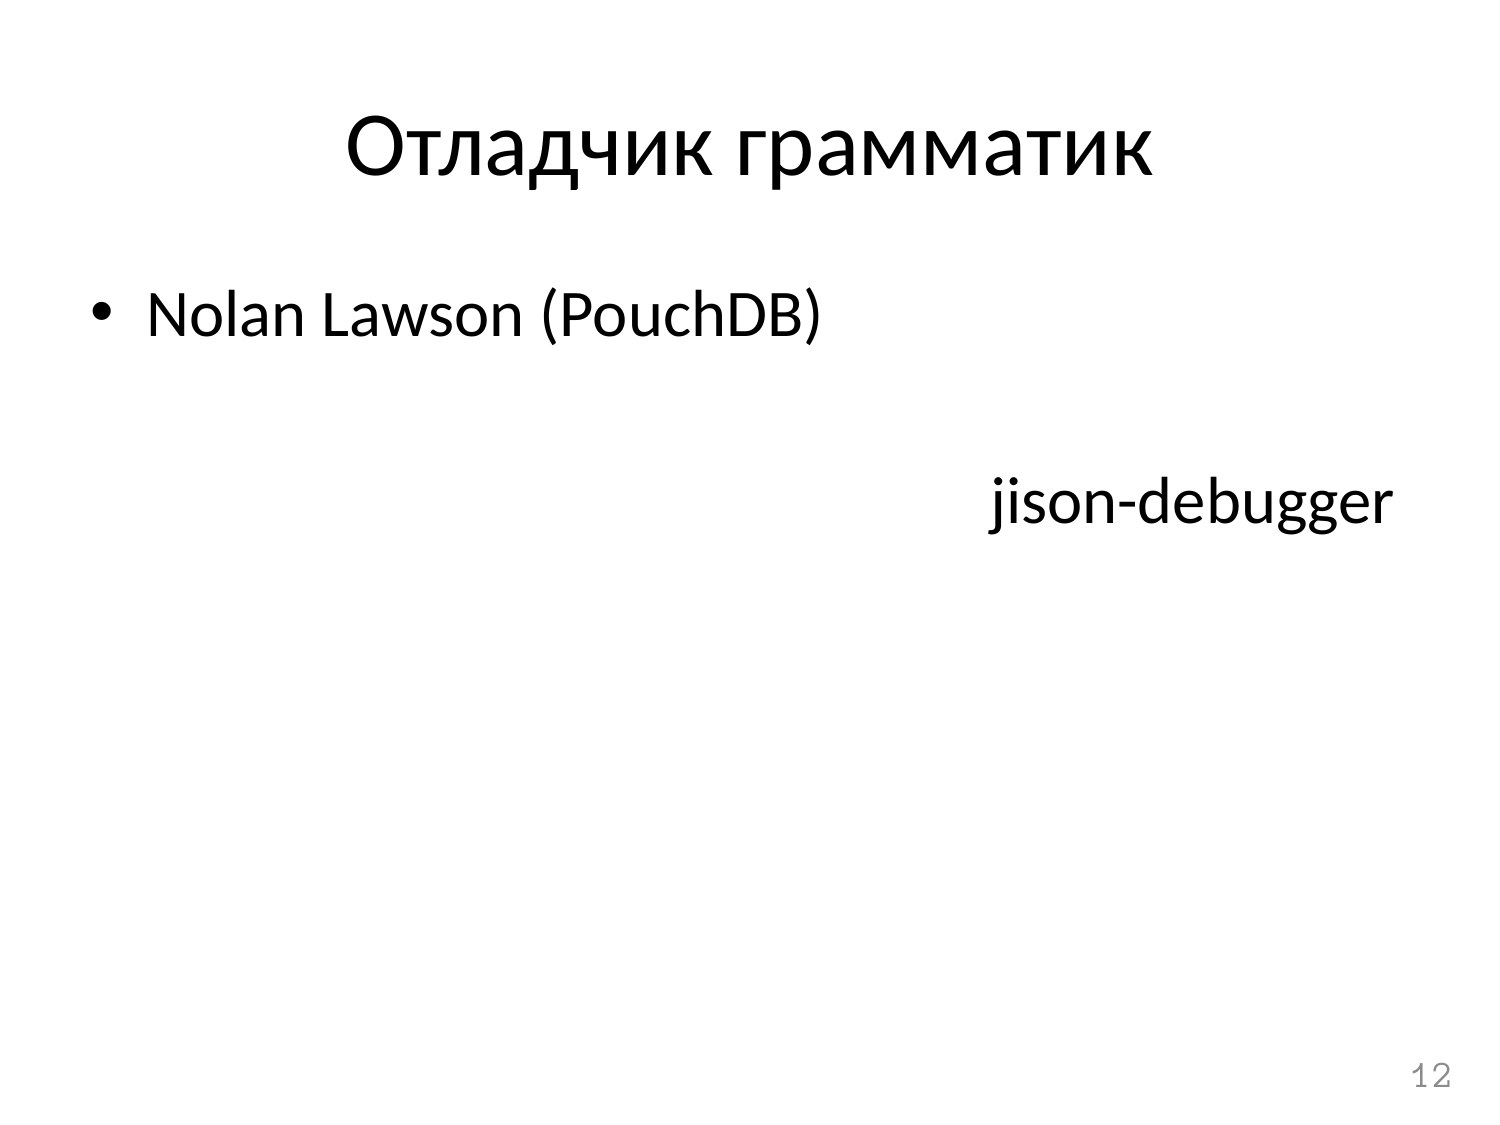

# Отладчик грамматик
Nolan Lawson (PouchDB)

						jison-debugger
12